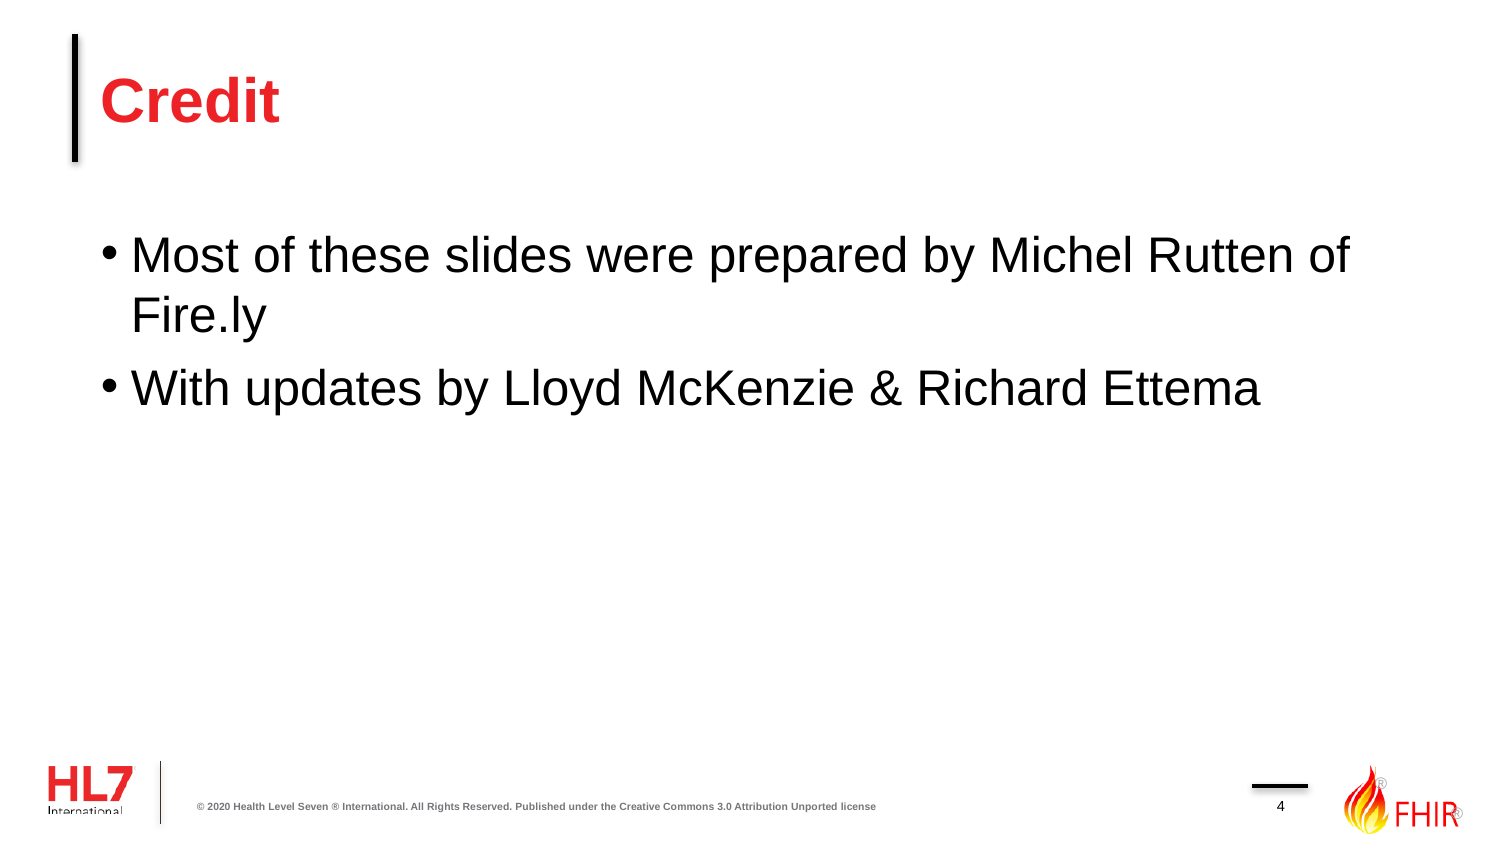

# Credit
Most of these slides were prepared by Michel Rutten of Fire.ly
With updates by Lloyd McKenzie & Richard Ettema

4
© 2020 Health Level Seven ® International. All Rights Reserved. Published under the Creative Commons 3.0 Attribution Unported license